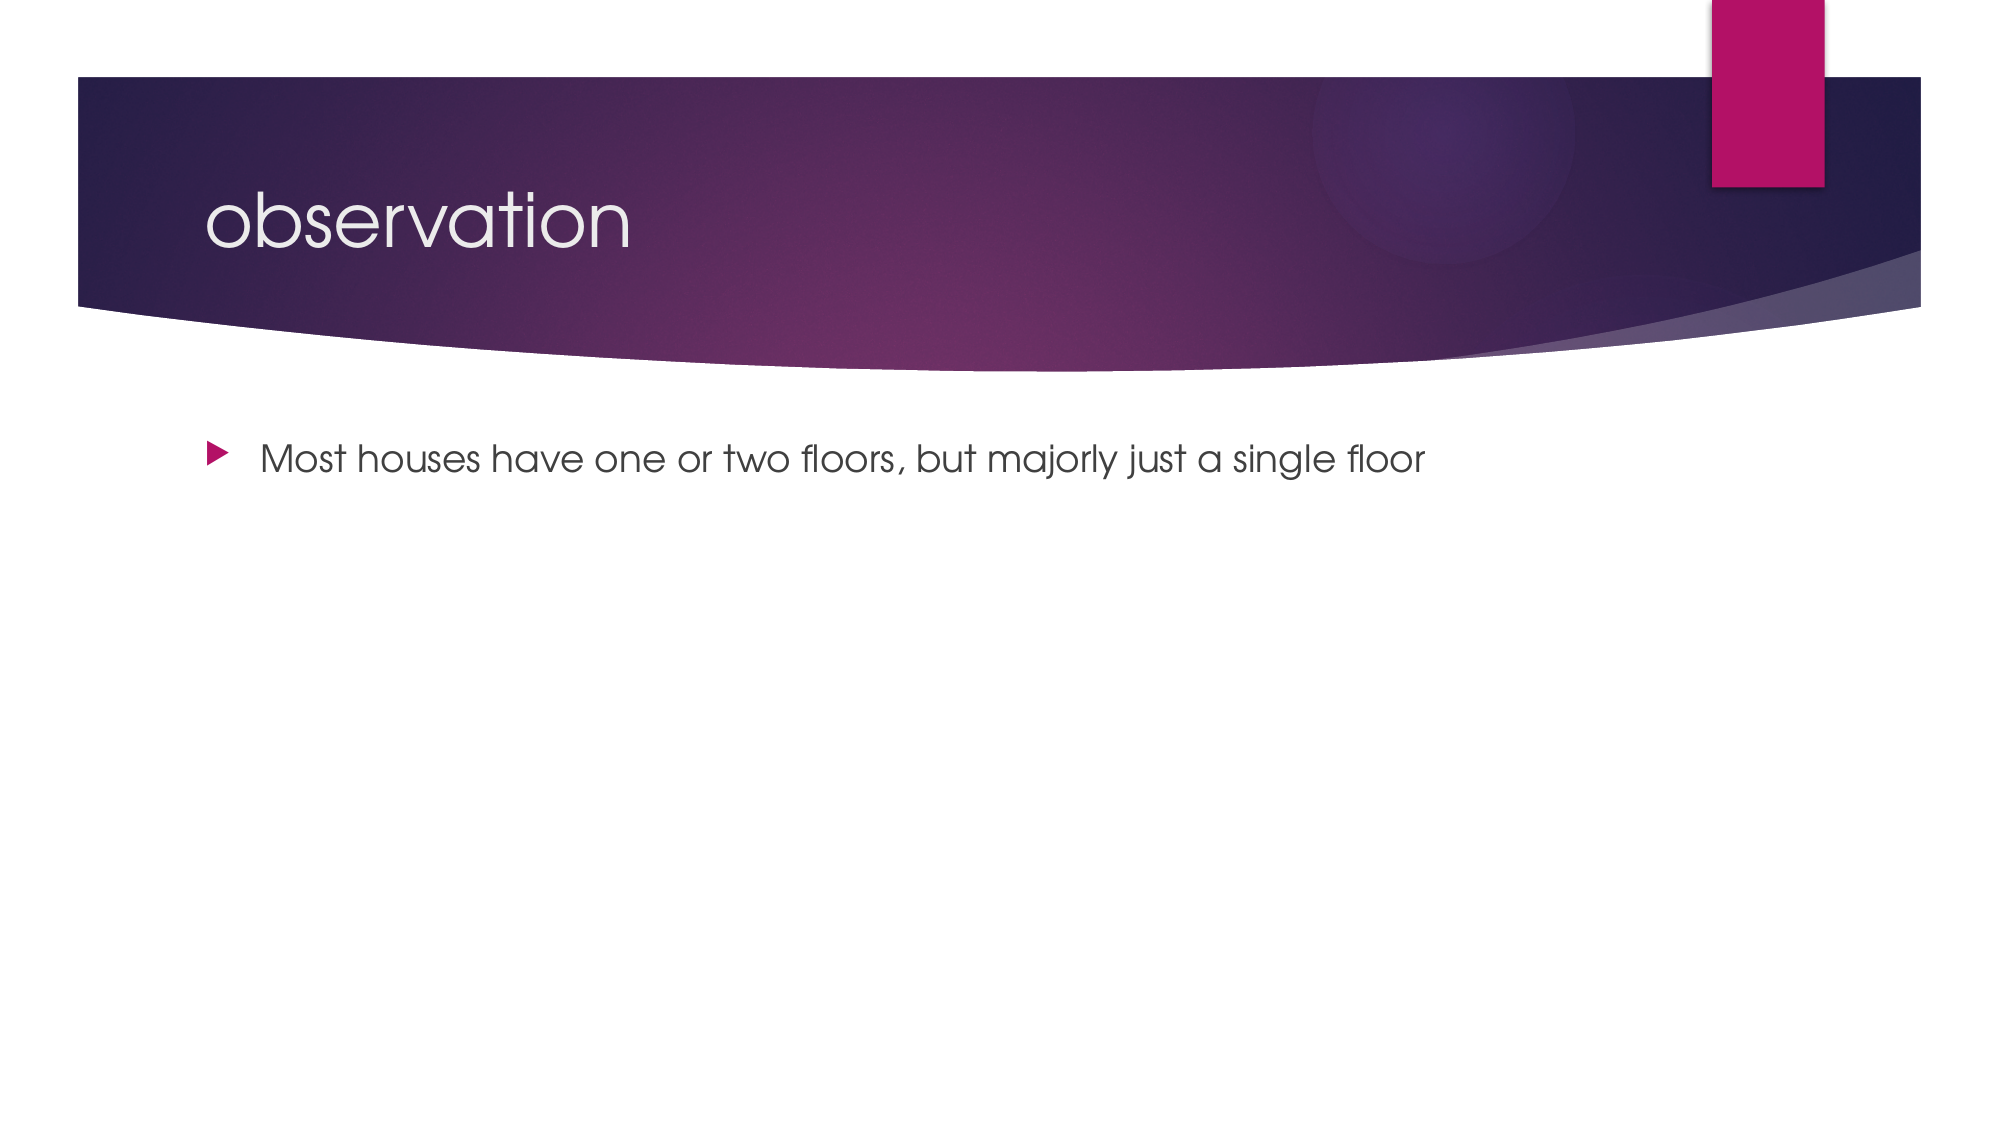

# observation
Most houses have one or two floors, but majorly just a single floor